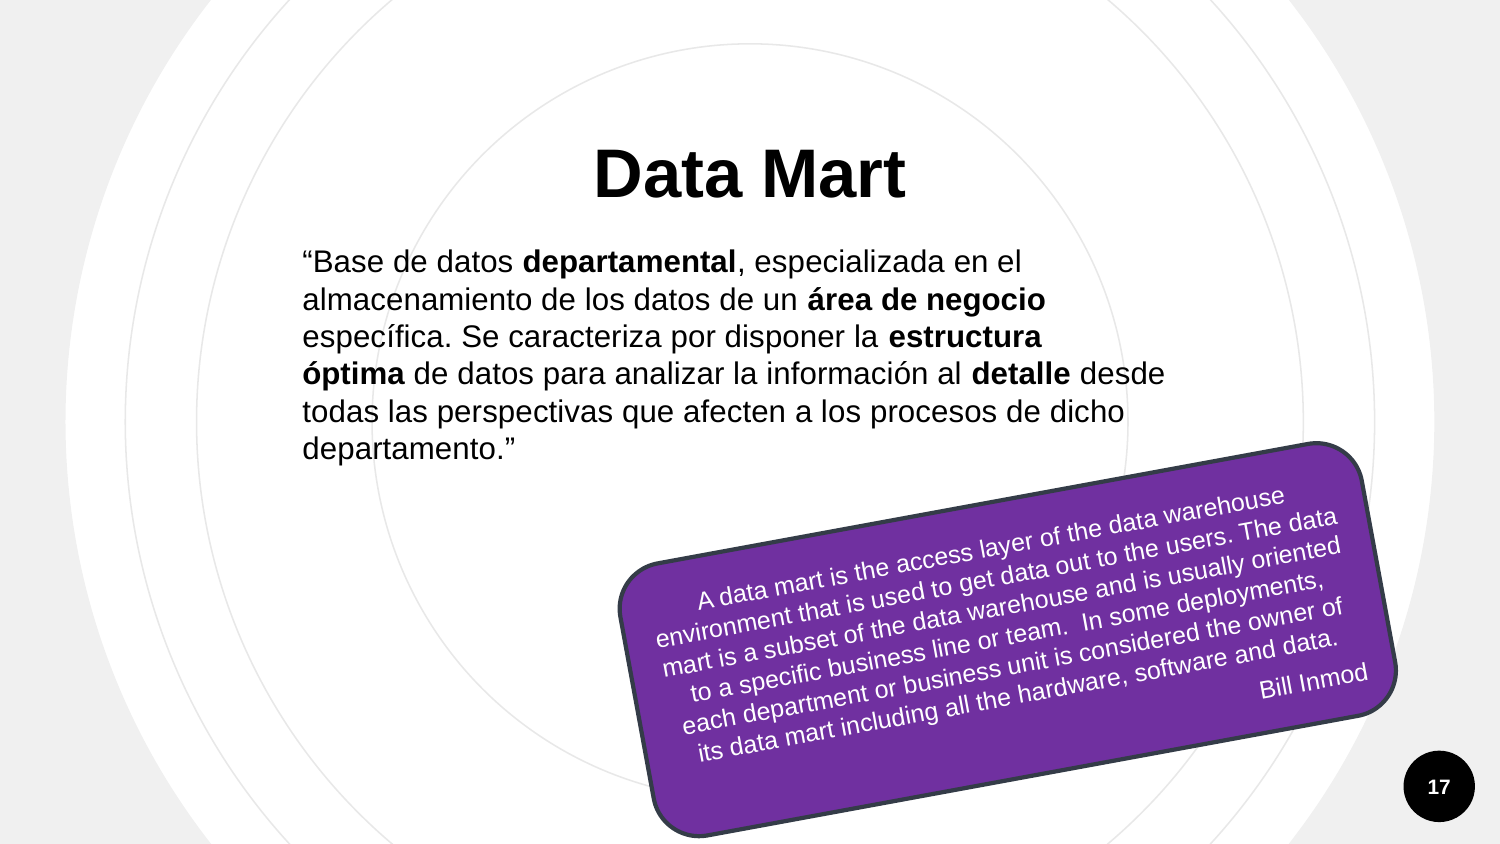

Data Mart
“Base de datos departamental, especializada en el almacenamiento de los datos de un área de negocio específica. Se caracteriza por disponer la estructura óptima de datos para analizar la información al detalle desde todas las perspectivas que afecten a los procesos de dicho departamento.”
A data mart is the access layer of the data warehouse environment that is used to get data out to the users. The data mart is a subset of the data warehouse and is usually oriented to a specific business line or team.  In some deployments, each department or business unit is considered the owner of its data mart including all the hardware, software and data.
Bill Inmod
17